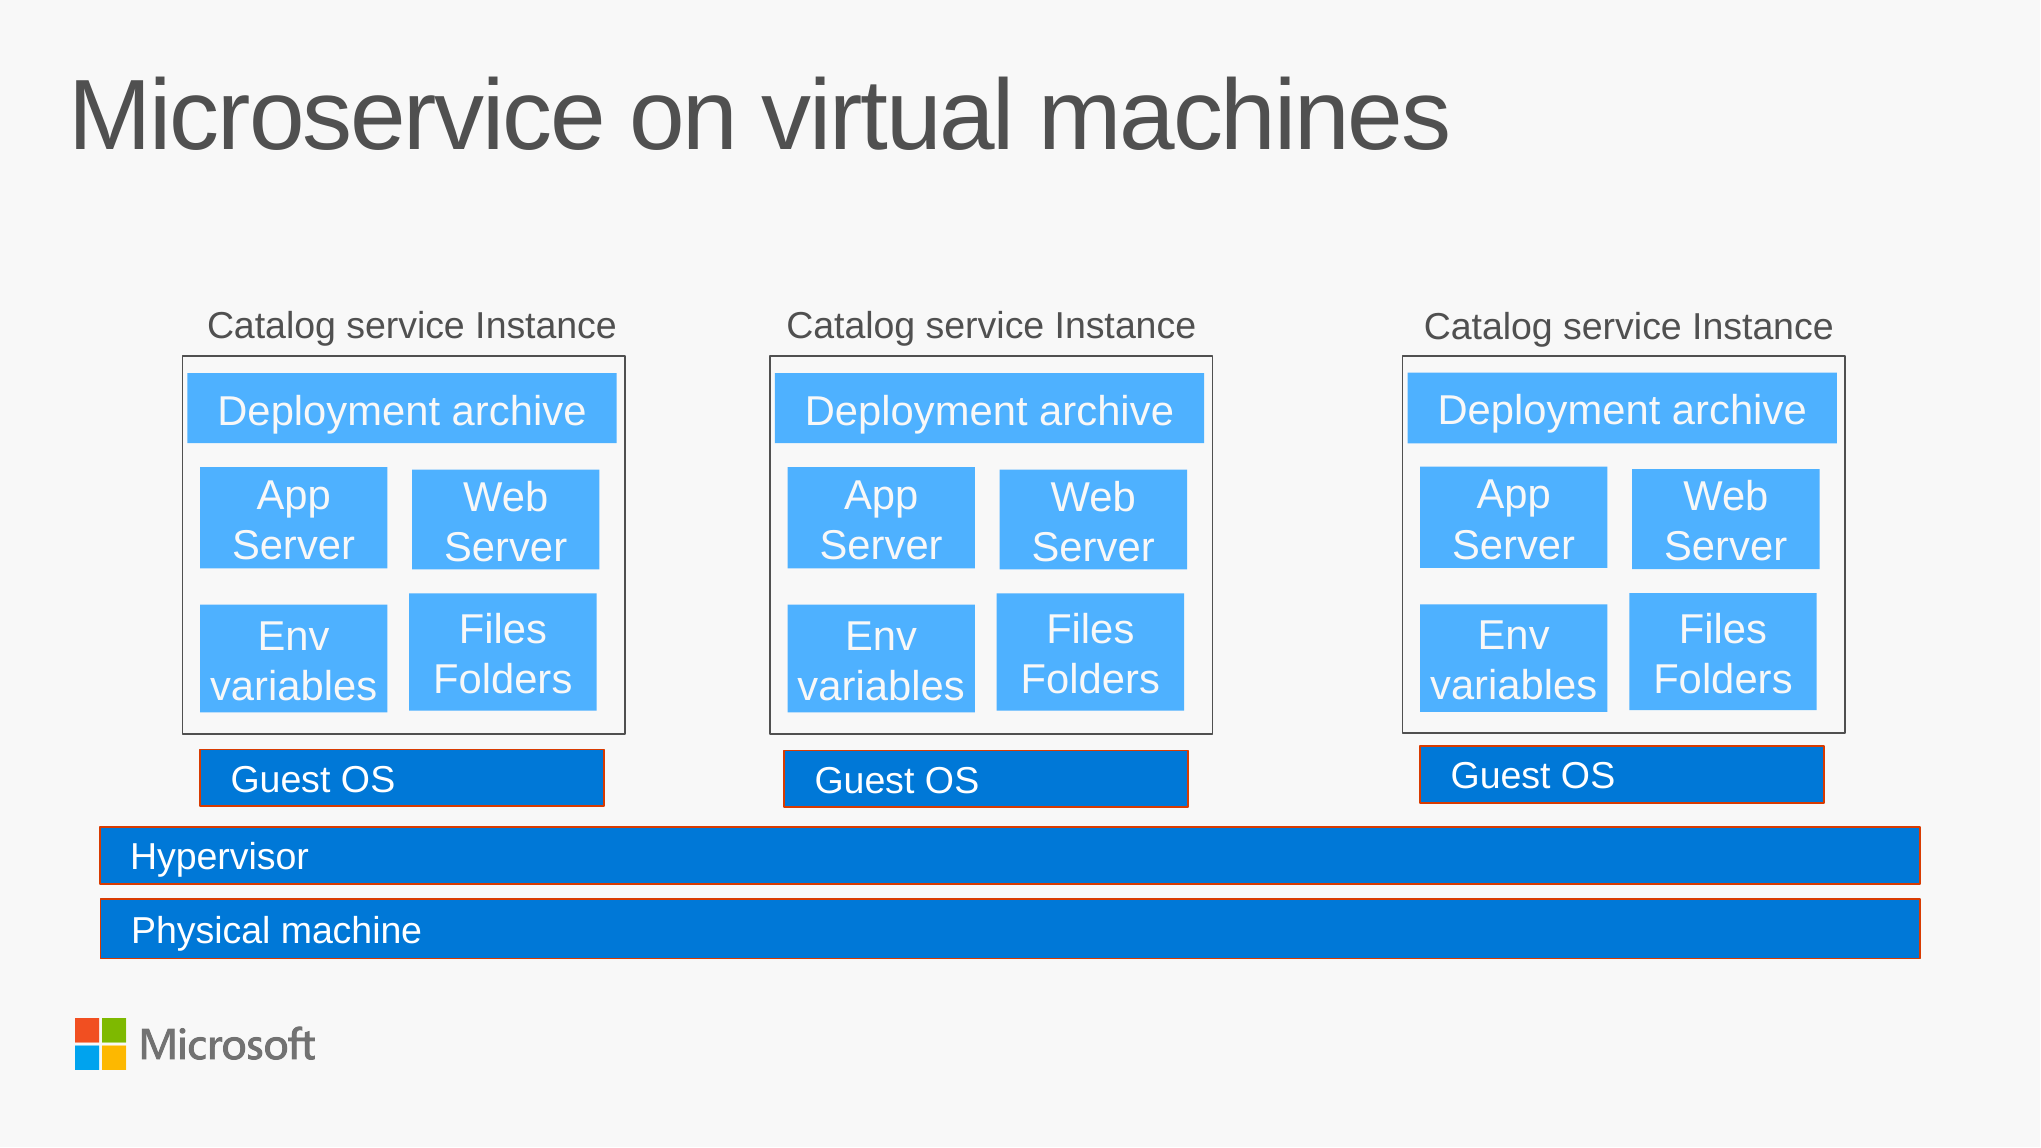

# Microservice on virtual machines
Catalog service Instance
Catalog service Instance
Catalog service Instance

Deployment archive
Deployment archive
Deployment archive
App Server
App Server
App Server
Web Server
Web Server
Web Server
Files
Folders
Files
Folders
Files
Folders
Env variables
Env variables
Env variables

Guest OS

Guest OS

Guest OS

Hypervisor

Physical machine